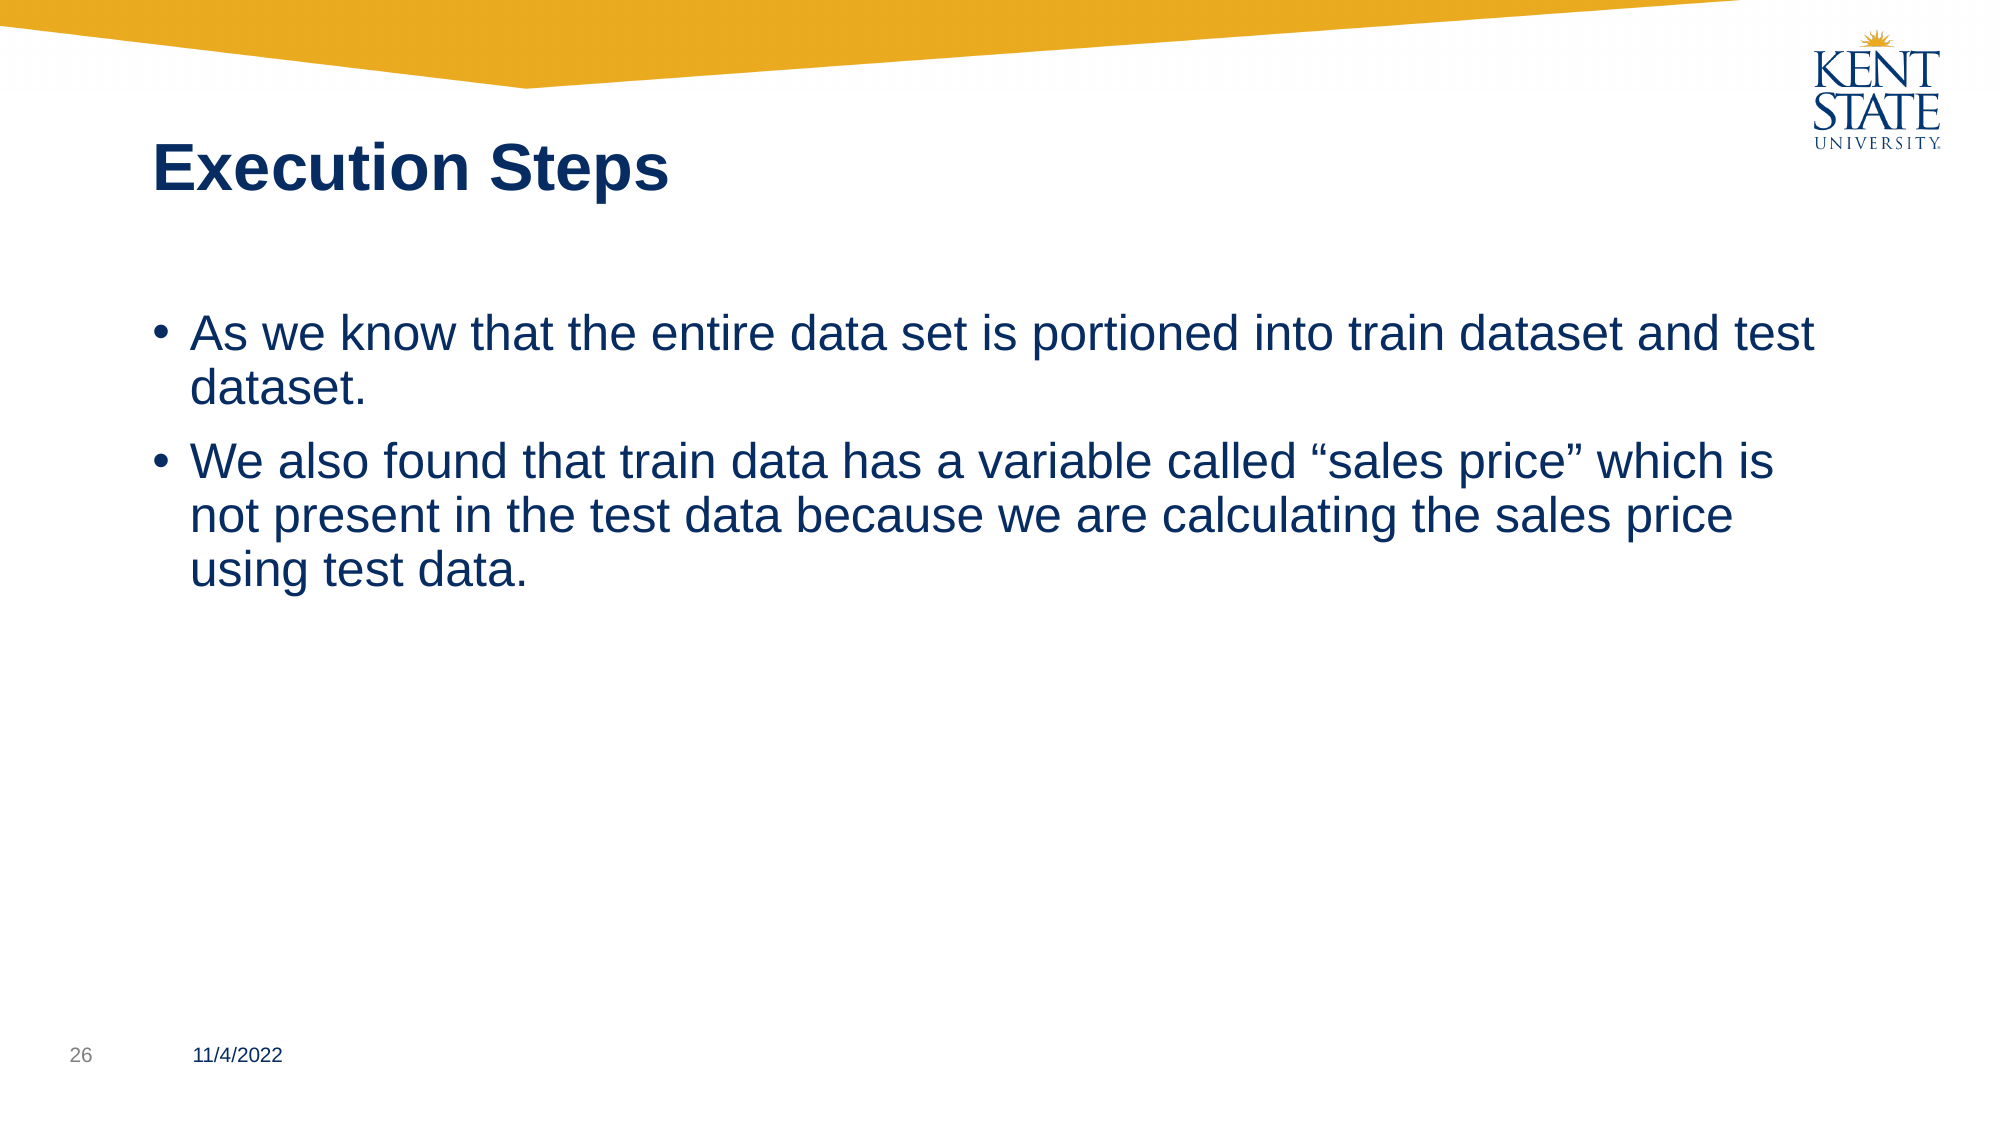

# Execution Steps
As we know that the entire data set is portioned into train dataset and test dataset.
We also found that train data has a variable called “sales price” which is not present in the test data because we are calculating the sales price using test data.

11/4/2022